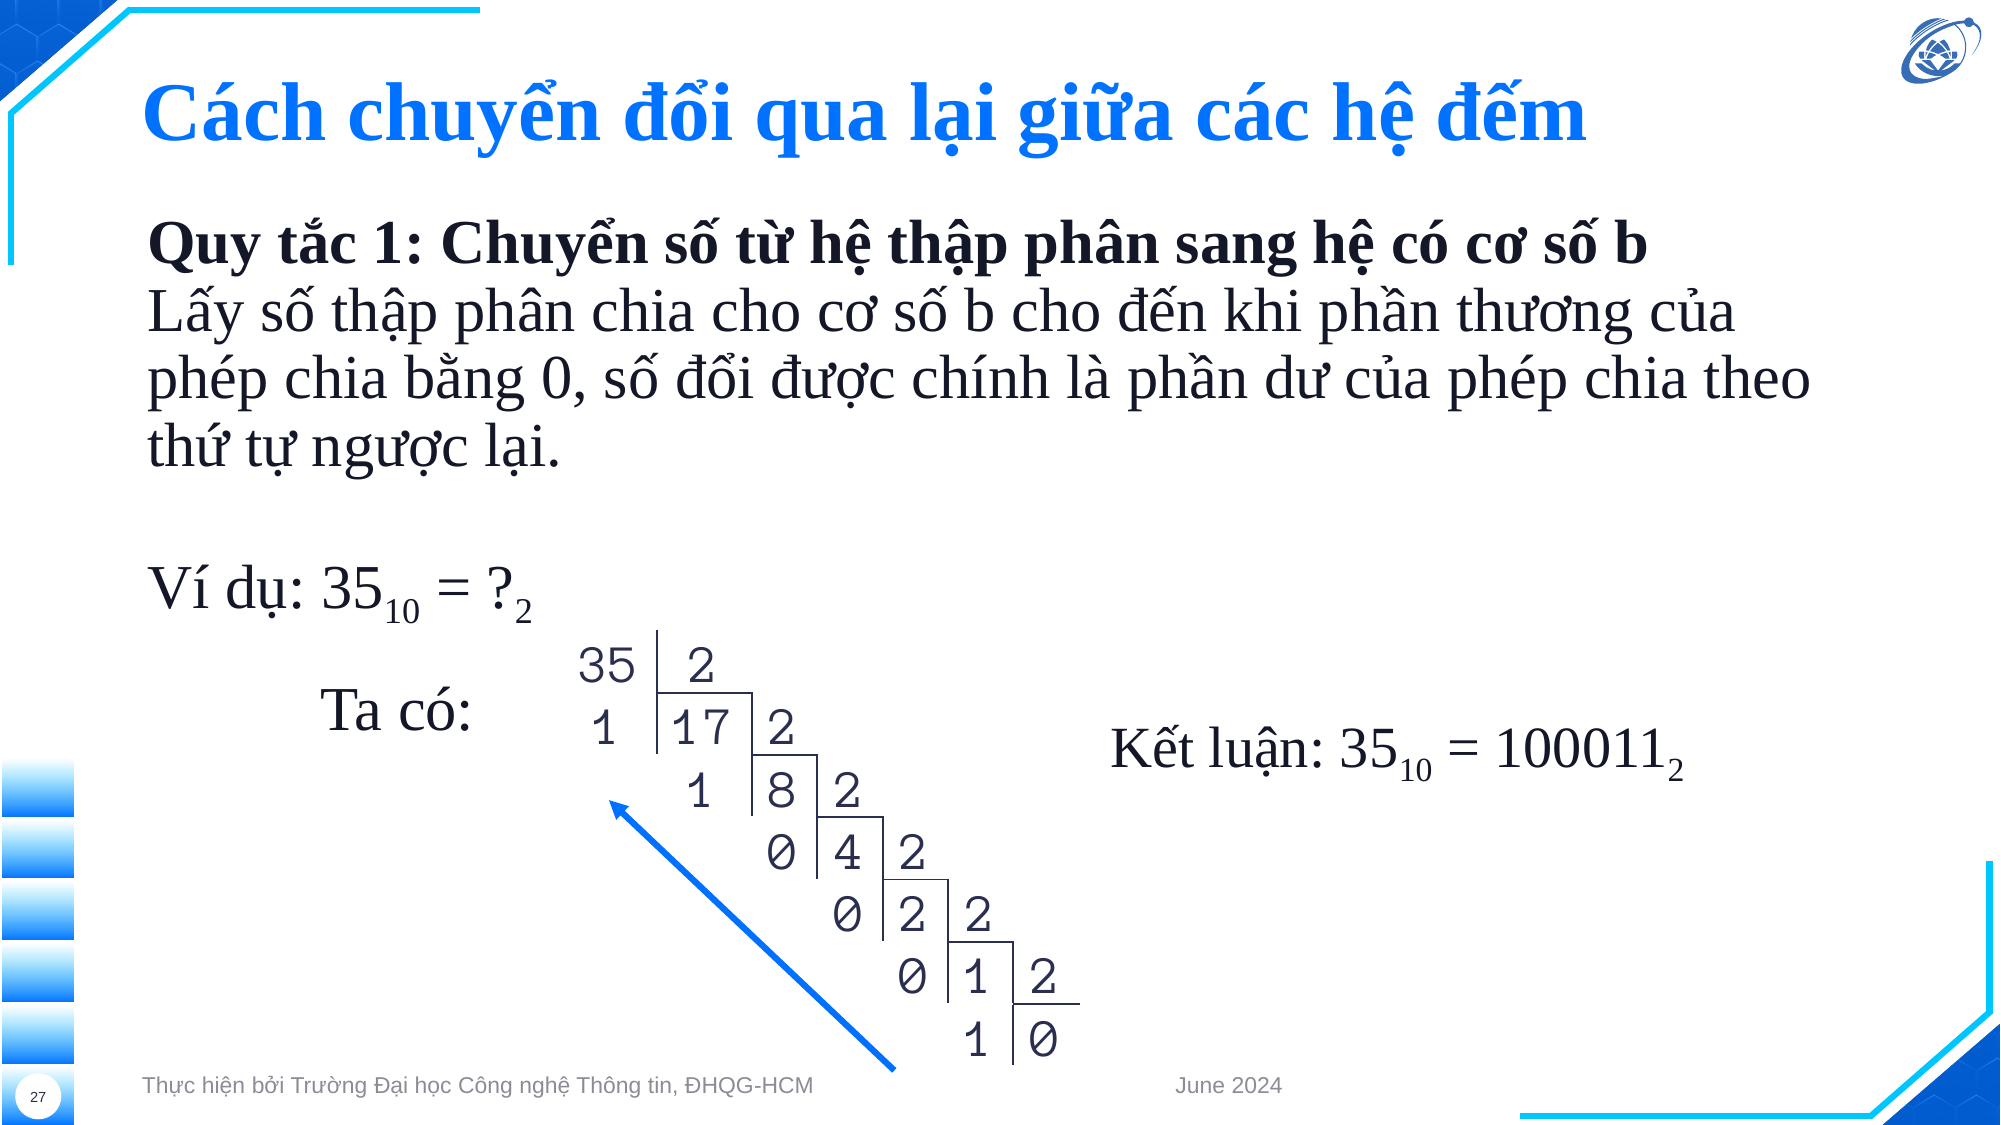

# Cách chuyển đổi qua lại giữa các hệ đếm
Quy tắc 1: Chuyển số từ hệ thập phân sang hệ có cơ số b
Lấy số thập phân chia cho cơ số b cho đến khi phần thương của phép chia bằng 0, số đổi được chính là phần dư của phép chia theo thứ tự ngược lại.

Ví dụ: 3510 = ?2

           Ta có:

| 35 | 2 |  |  |  |  |  |
| --- | --- | --- | --- | --- | --- | --- |
| 1 | 17 | 2 |  |  |  |  |
|  | 1 | 8 | 2 |  |  |  |
|  |  | 0 | 4 | 2 |  |  |
|  |  |  | 0 | 2 | 2 |  |
|  |  |  |  | 0 | 1 | 2 |
|  |  |  |  |  | 1 | 0 |
Kết luận: 3510 = 1000112
Thực hiện bởi Trường Đại học Công nghệ Thông tin, ĐHQG-HCM
June 2024
27